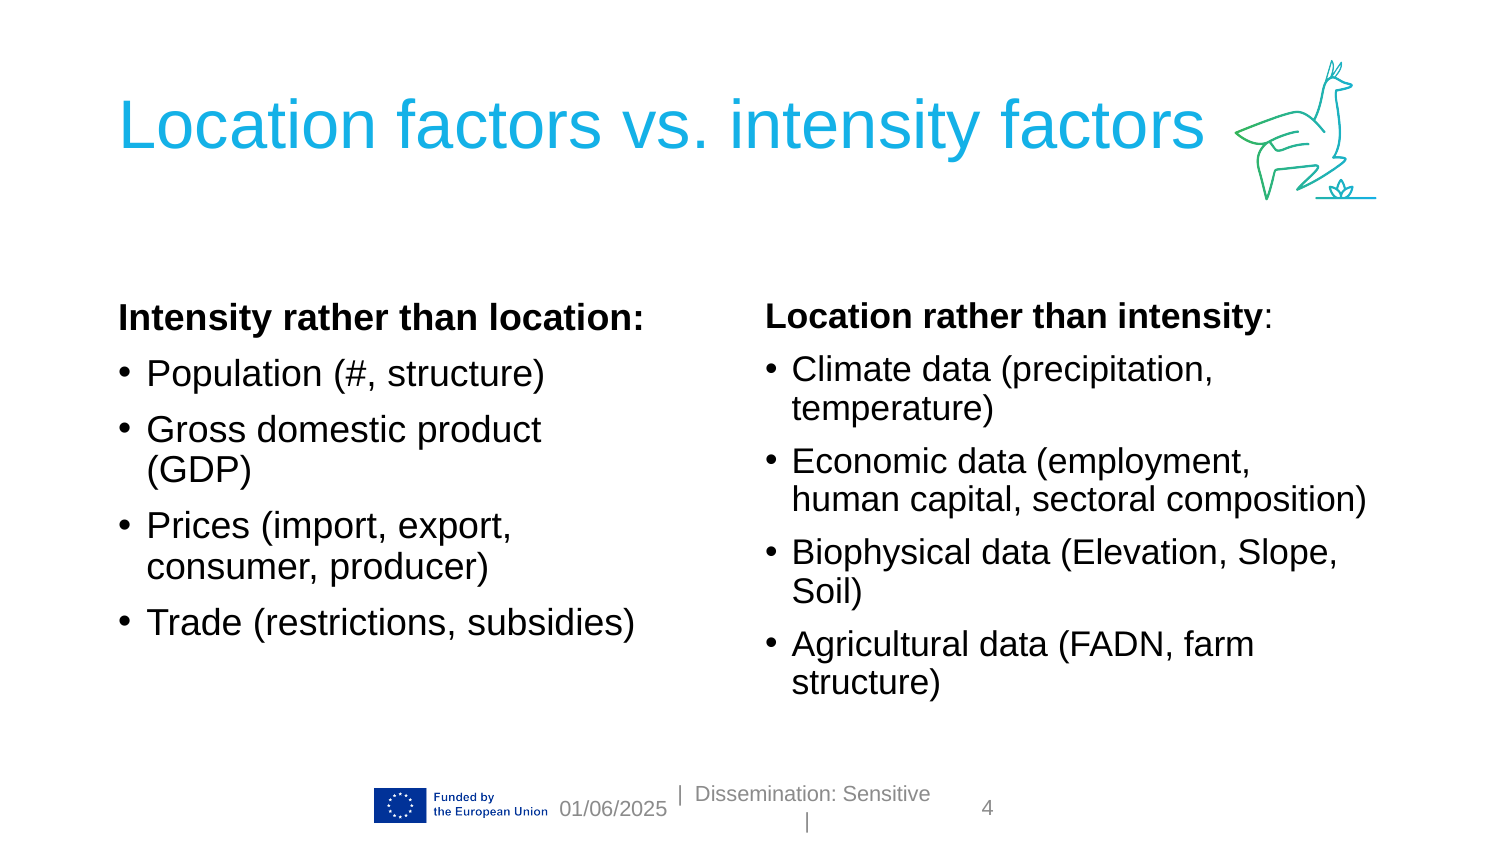

Location factors vs. intensity factors
Location rather than intensity:
Climate data (precipitation, temperature)
Economic data (employment, human capital, sectoral composition)
Biophysical data (Elevation, Slope, Soil)
Agricultural data (FADN, farm structure)
Intensity rather than location:
Population (#, structure)
Gross domestic product (GDP)
Prices (import, export, consumer, producer)
Trade (restrictions, subsidies)